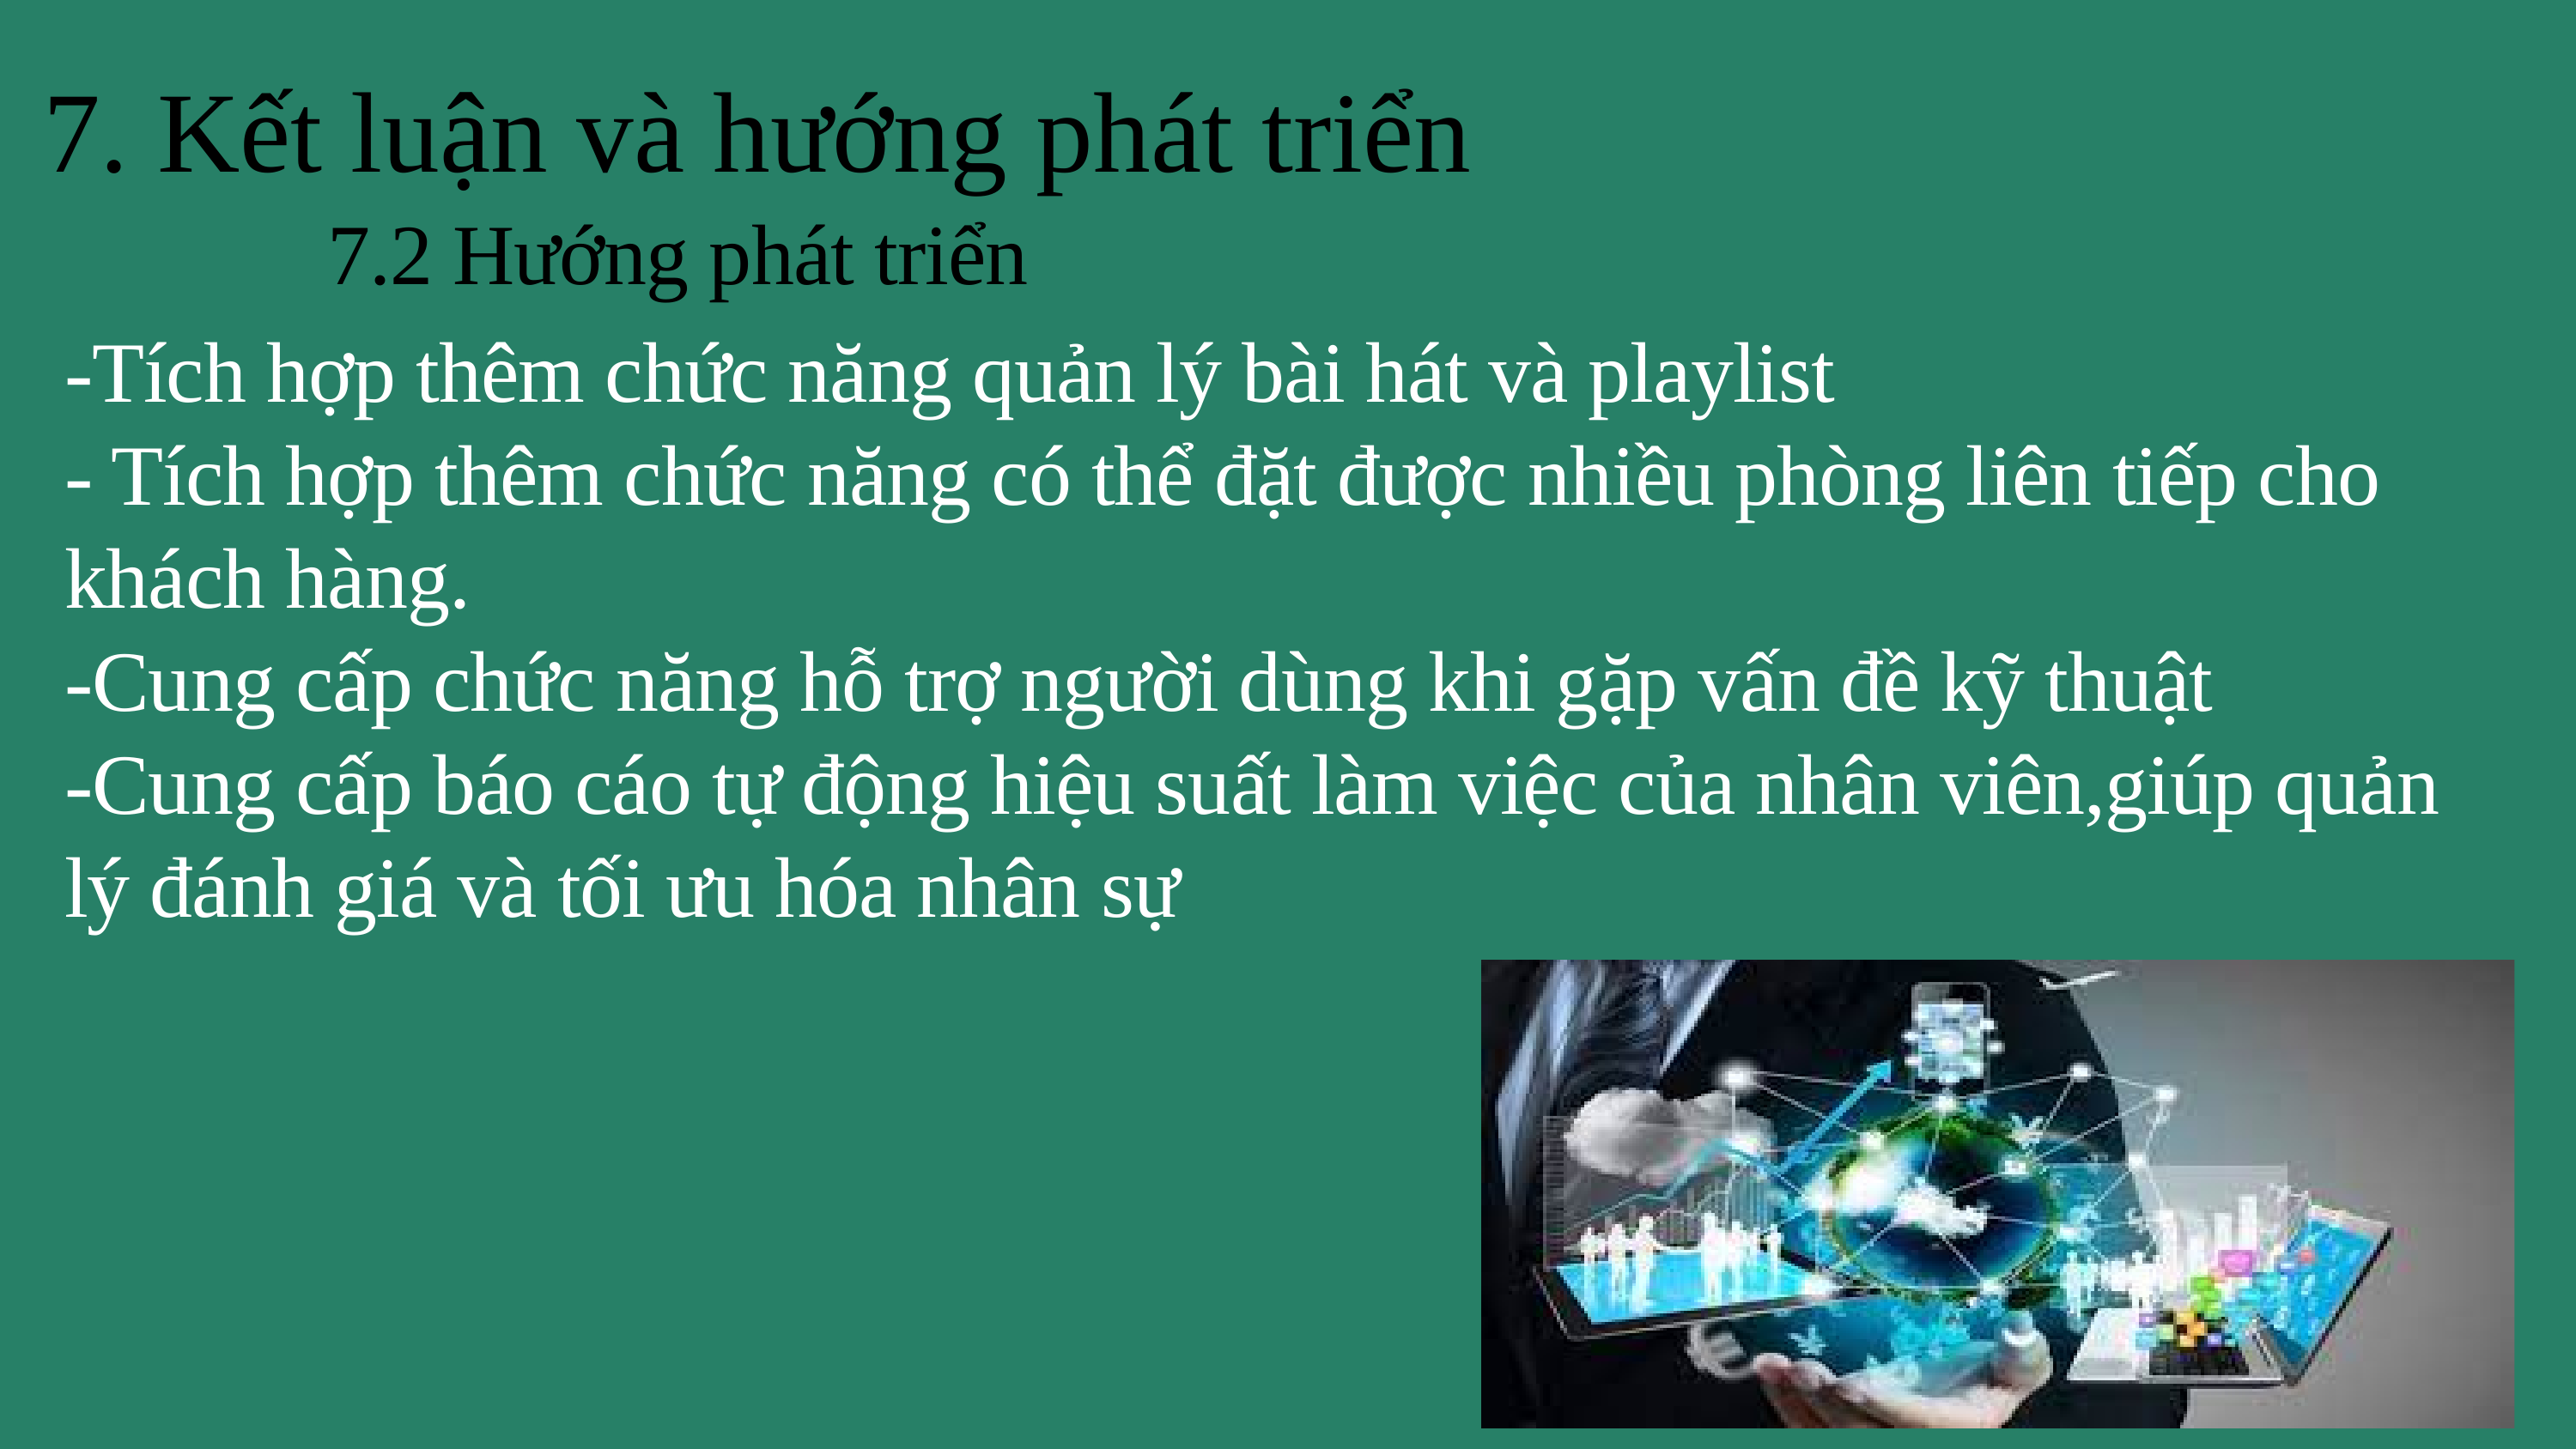

7. Kết luận và hướng phát triển

7.2 Hướng phát triển
-Tích hợp thêm chức năng quản lý bài hát và playlist
- Tích hợp thêm chức năng có thể đặt được nhiều phòng liên tiếp cho khách hàng.
-Cung cấp chức năng hỗ trợ người dùng khi gặp vấn đề kỹ thuật
-Cung cấp báo cáo tự động hiệu suất làm việc của nhân viên,giúp quản lý đánh giá và tối ưu hóa nhân sự